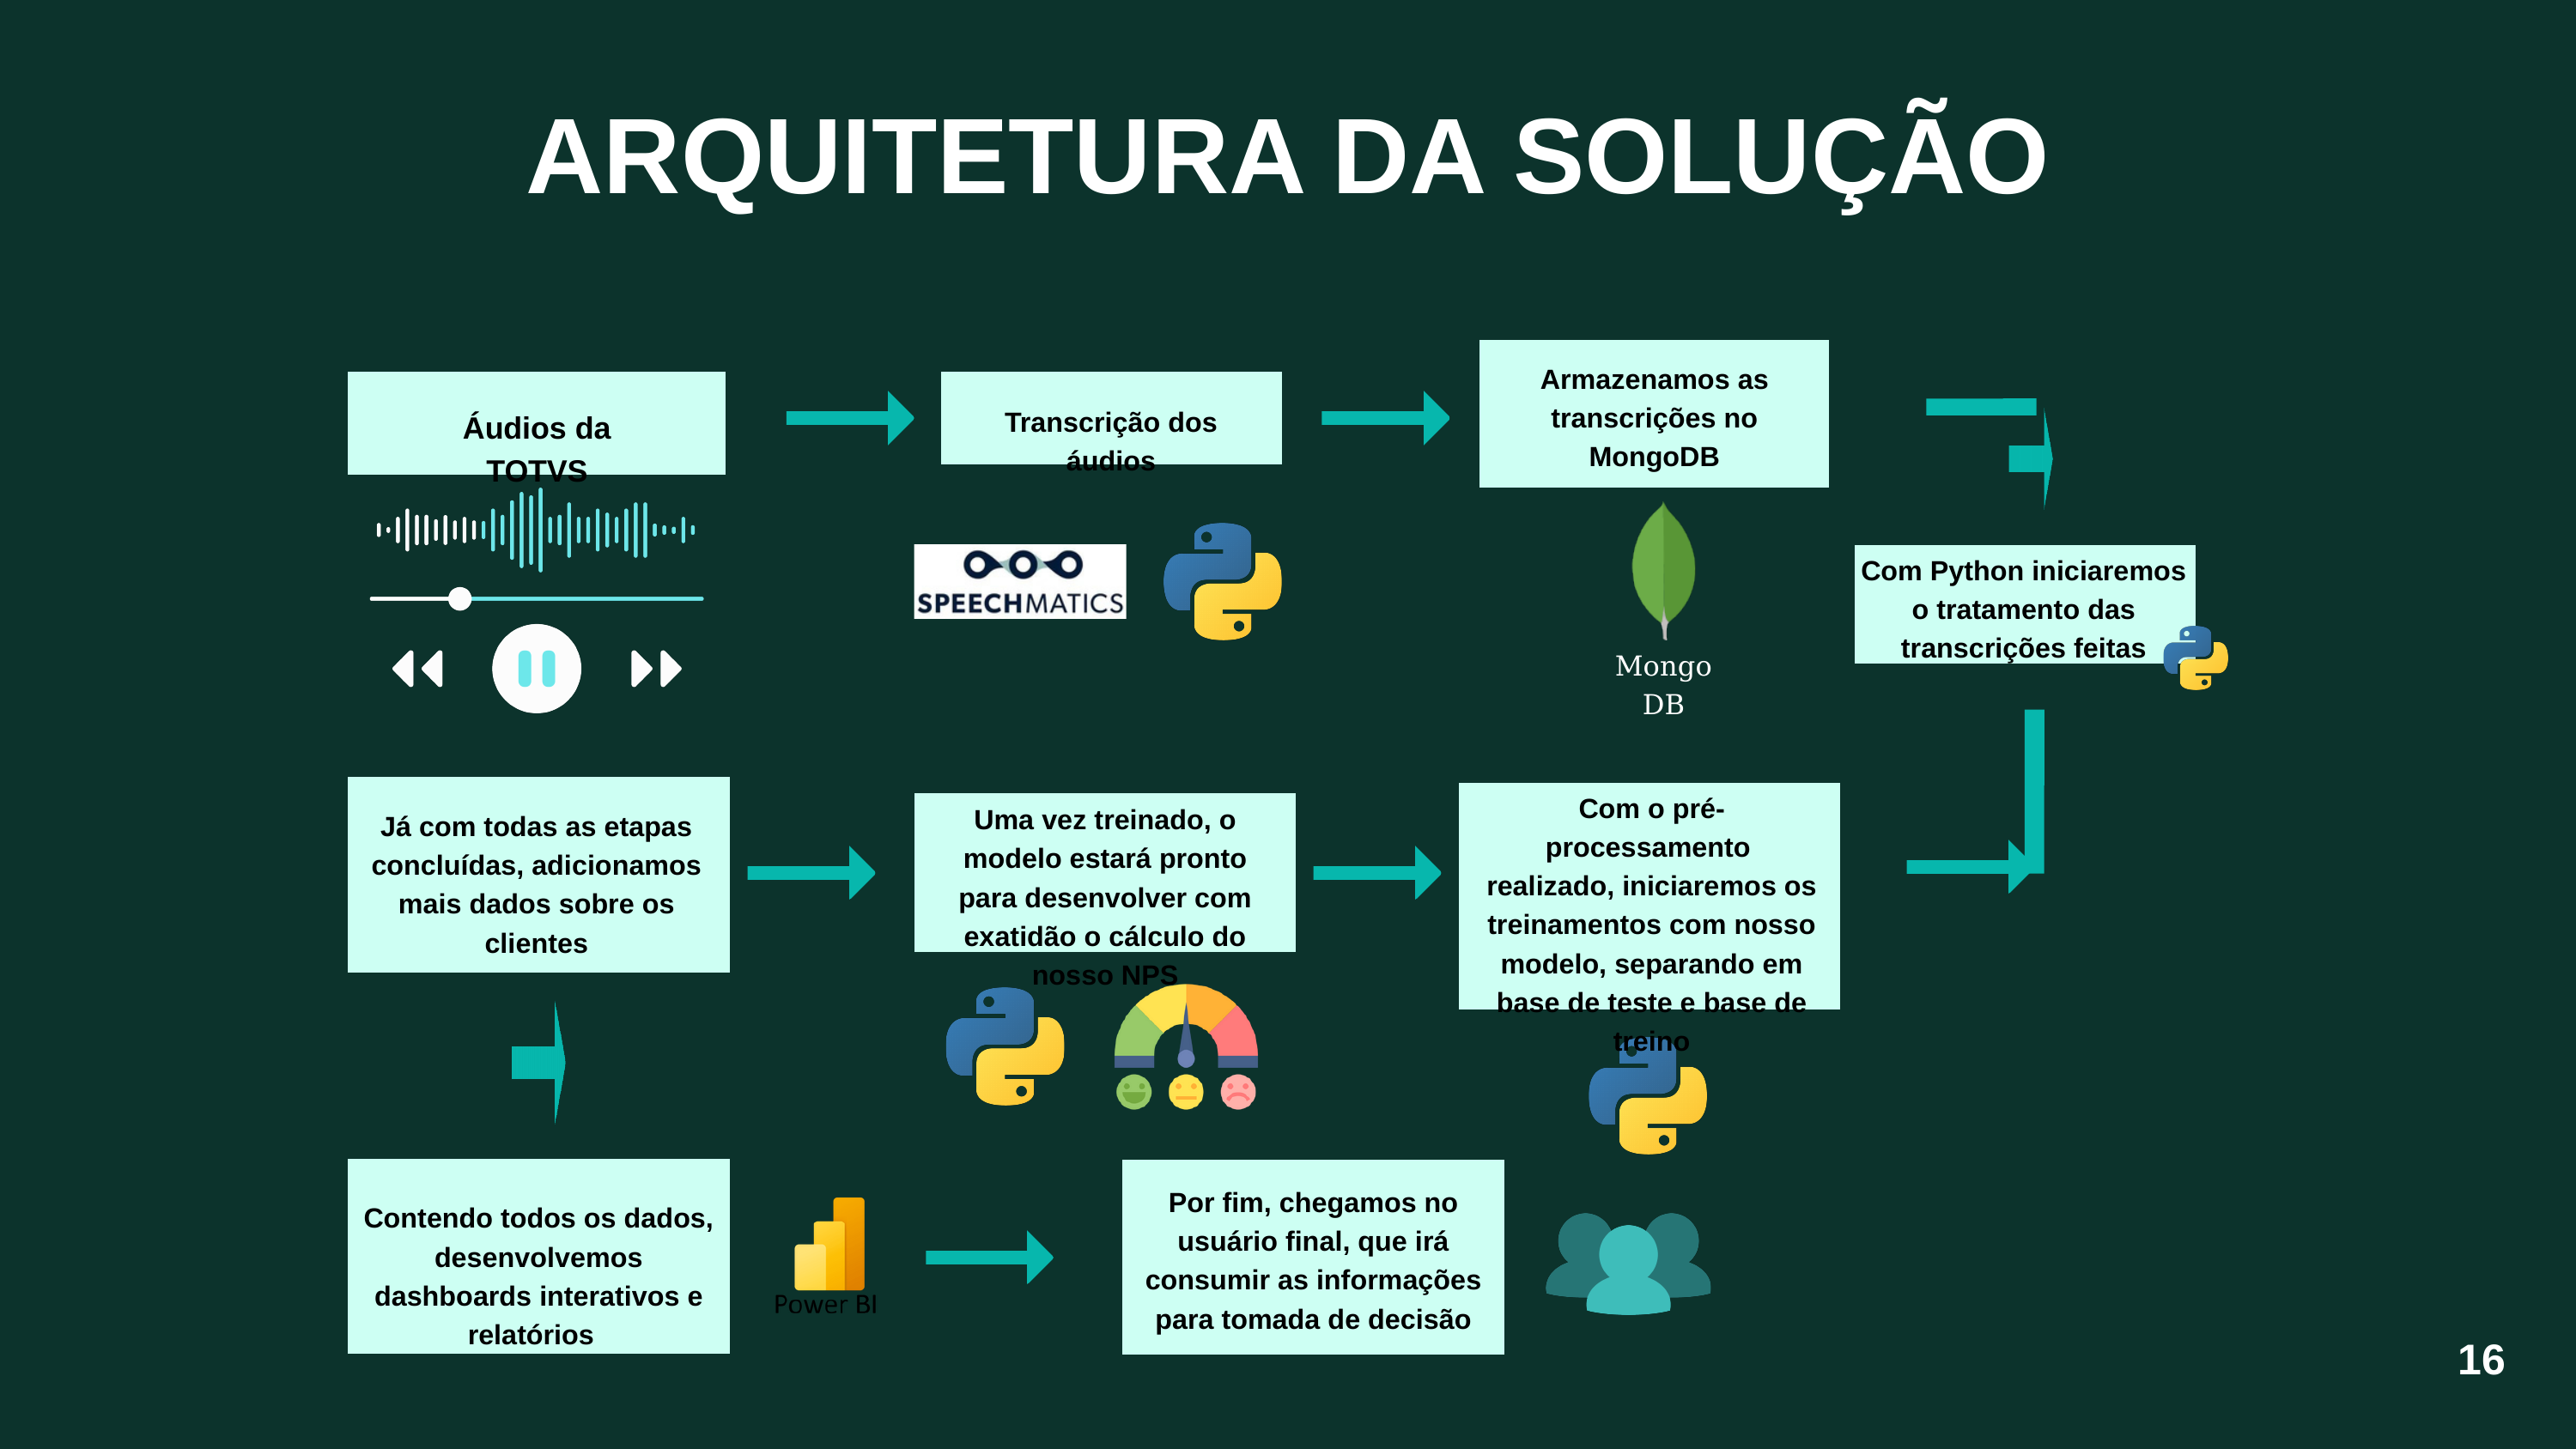

ARQUITETURA DA SOLUÇÃO

Armazenamos as transcrições no MongoDB

Transcrição dos áudios
Áudios da TOTVS

Com Python iniciaremos o tratamento das transcrições feitas

Mongo DB

Com o pré-processamento
realizado, iniciaremos os treinamentos com nosso modelo, separando em base de teste e base de treino

Uma vez treinado, o modelo estará pronto para desenvolver com exatidão o cálculo do nosso NPS
Já com todas as etapas concluídas, adicionamos mais dados sobre os clientes

Por fim, chegamos no usuário final, que irá consumir as informações para tomada de decisão
Contendo todos os dados, desenvolvemos dashboards interativos e relatórios

16